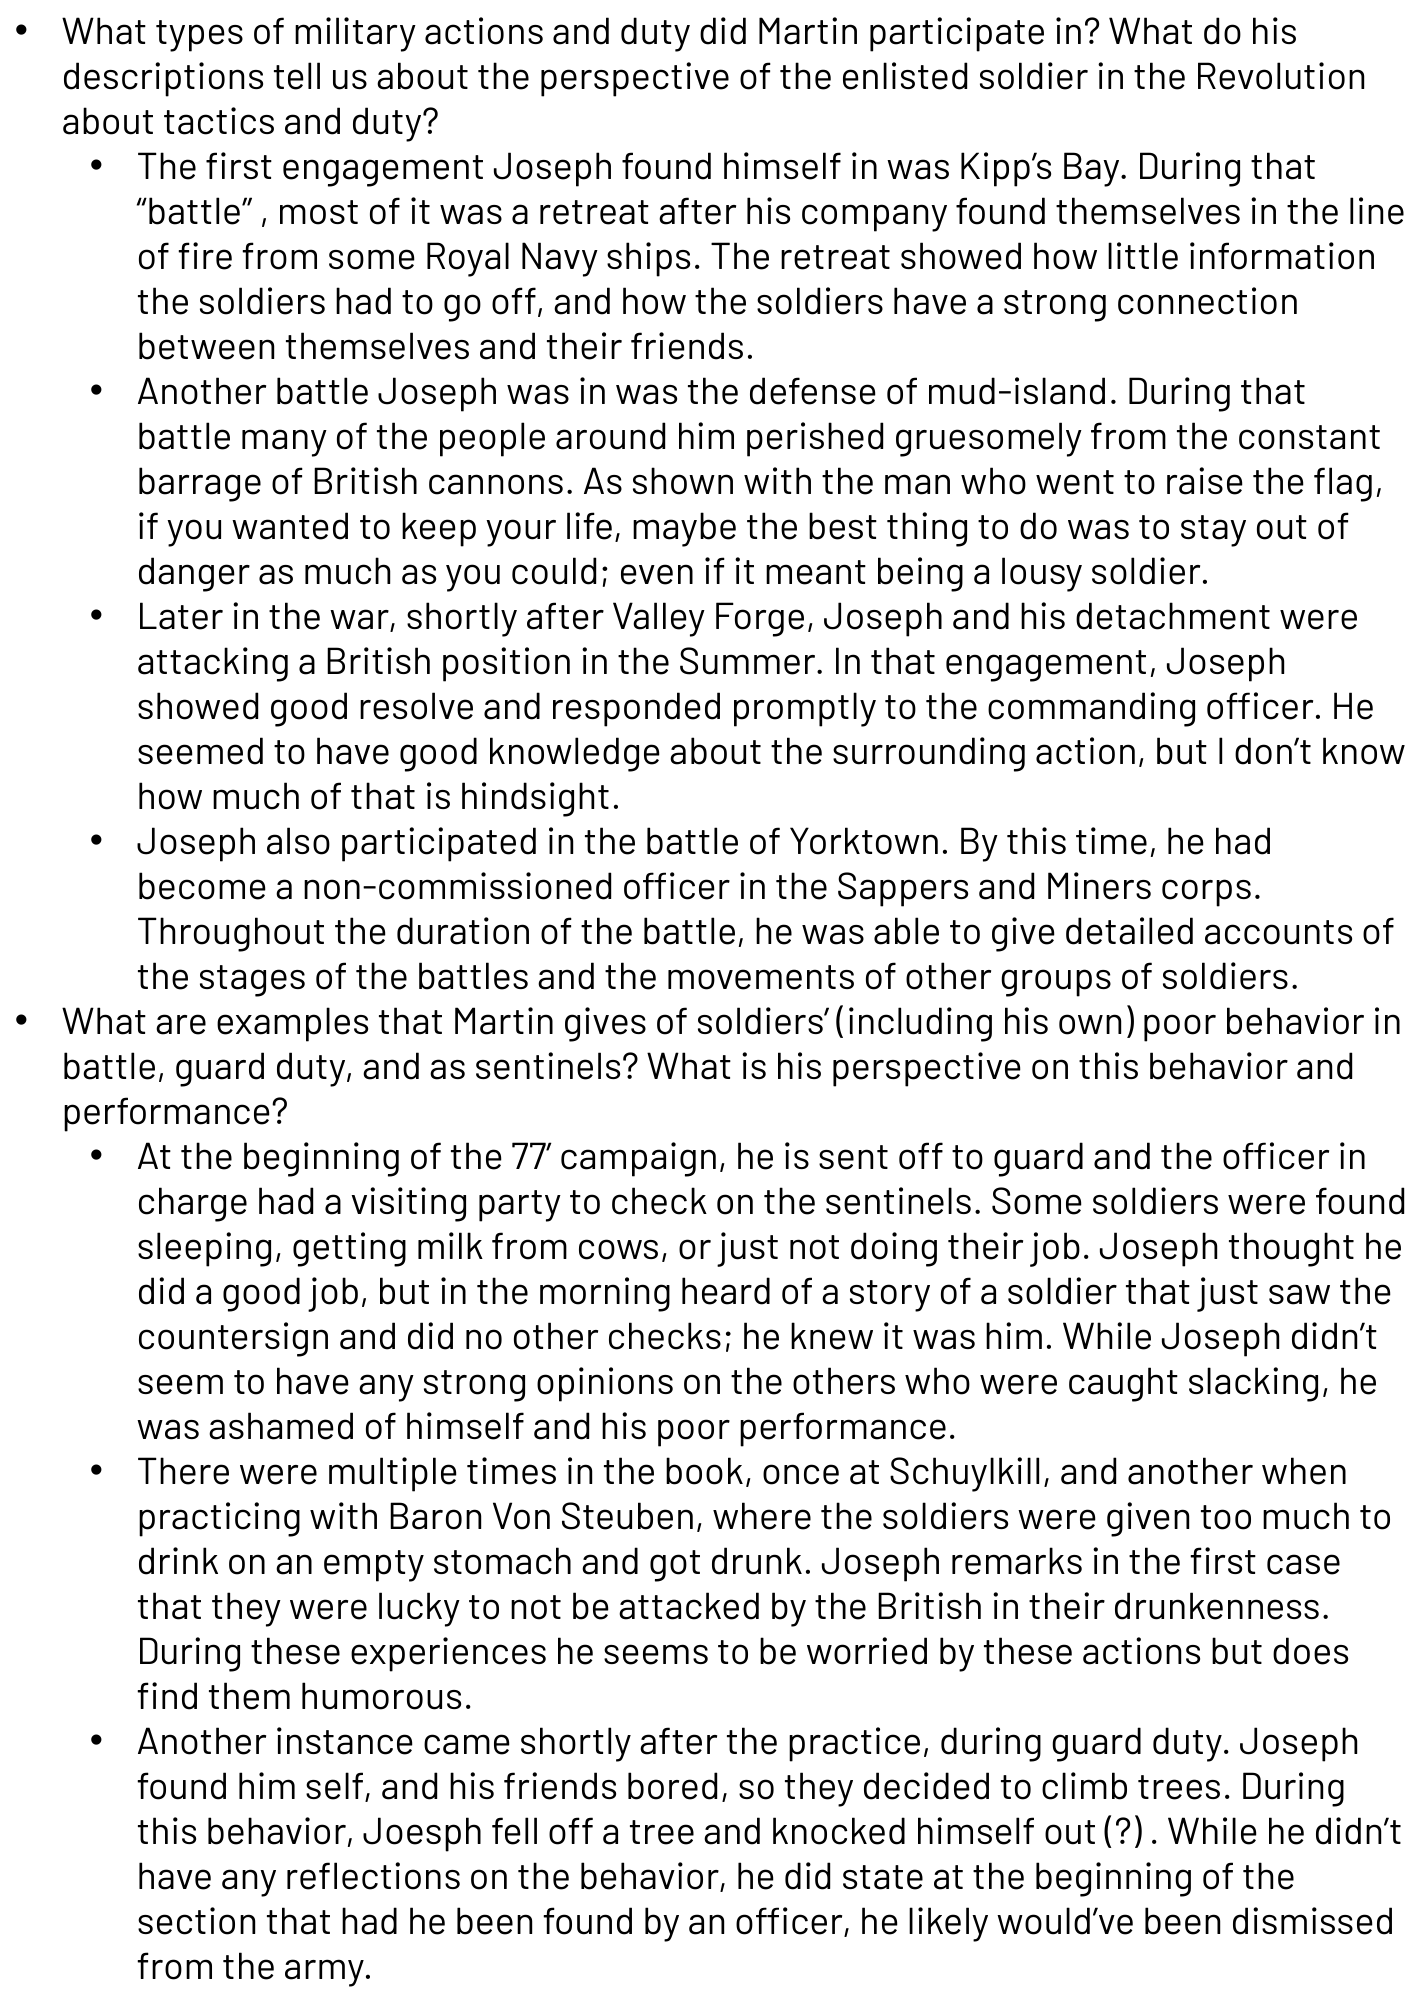

What types of military actions and duty did Martin participate in? What do his descriptions tell us about the perspective of the enlisted soldier in the Revolution about tactics and duty?
The first engagement Joseph found himself in was Kipp’s Bay. During that “battle” , most of it was a retreat after his company found themselves in the line of fire from some Royal Navy ships. The retreat showed how little information the soldiers had to go off, and how the soldiers have a strong connection between themselves and their friends.
Another battle Joseph was in was the defense of mud-island. During that battle many of the people around him perished gruesomely from the constant barrage of British cannons. As shown with the man who went to raise the flag, if you wanted to keep your life, maybe the best thing to do was to stay out of danger as much as you could; even if it meant being a lousy soldier.
Later in the war, shortly after Valley Forge, Joseph and his detachment were attacking a British position in the Summer. In that engagement, Joseph showed good resolve and responded promptly to the commanding officer. He seemed to have good knowledge about the surrounding action, but I don’t know how much of that is hindsight.
Joseph also participated in the battle of Yorktown. By this time, he had become a non-commissioned officer in the Sappers and Miners corps. Throughout the duration of the battle, he was able to give detailed accounts of the stages of the battles and the movements of other groups of soldiers.
What are examples that Martin gives of soldiers’ (including his own) poor behavior in battle, guard duty, and as sentinels? What is his perspective on this behavior and performance?
At the beginning of the 77’ campaign, he is sent off to guard and the officer in charge had a visiting party to check on the sentinels. Some soldiers were found sleeping, getting milk from cows, or just not doing their job. Joseph thought he did a good job, but in the morning heard of a story of a soldier that just saw the countersign and did no other checks; he knew it was him. While Joseph didn’t seem to have any strong opinions on the others who were caught slacking, he was ashamed of himself and his poor performance.
There were multiple times in the book, once at Schuylkill, and another when practicing with Baron Von Steuben, where the soldiers were given too much to drink on an empty stomach and got drunk. Joseph remarks in the first case that they were lucky to not be attacked by the British in their drunkenness. During these experiences he seems to be worried by these actions but does find them humorous.
Another instance came shortly after the practice, during guard duty. Joseph found him self, and his friends bored, so they decided to climb trees. During this behavior, Joesph fell off a tree and knocked himself out (?) . While he didn’t have any reflections on the behavior, he did state at the beginning of the section that had he been found by an officer, he likely would’ve been dismissed from the army.